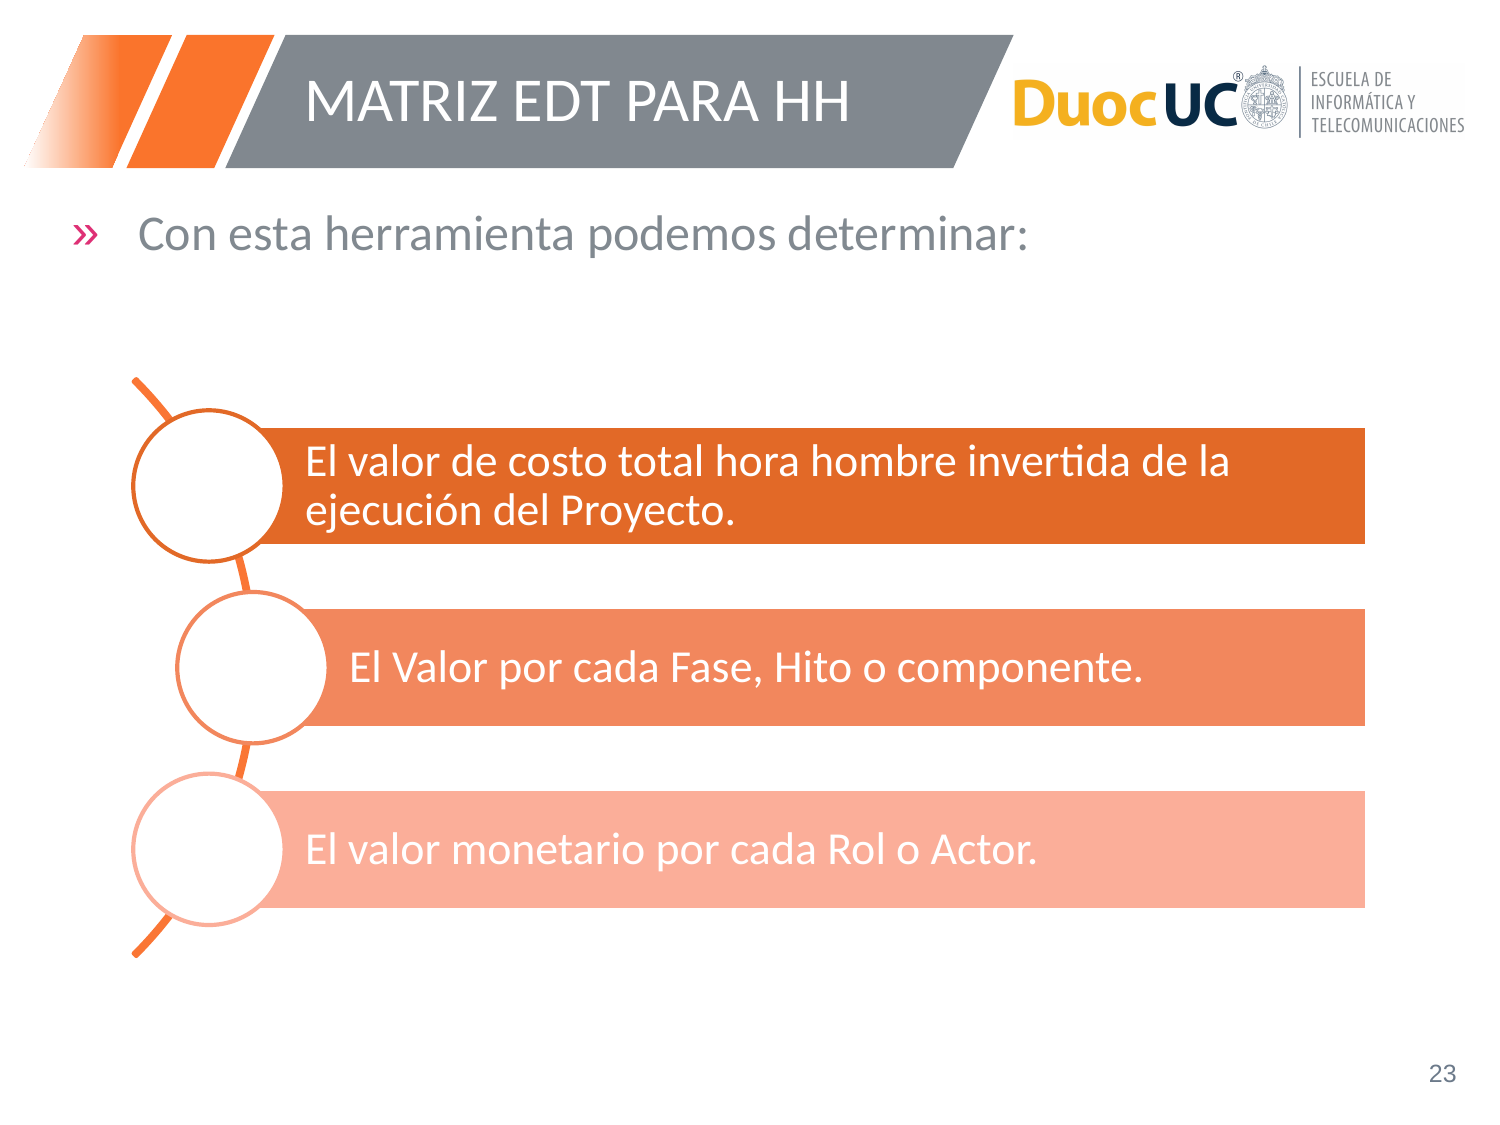

# MATRIZ EDT PARA HH
Con esta herramienta podemos determinar:
El valor de costo total hora hombre invertida de la ejecución del Proyecto.
El Valor por cada Fase, Hito o componente.
El valor monetario por cada Rol o Actor.